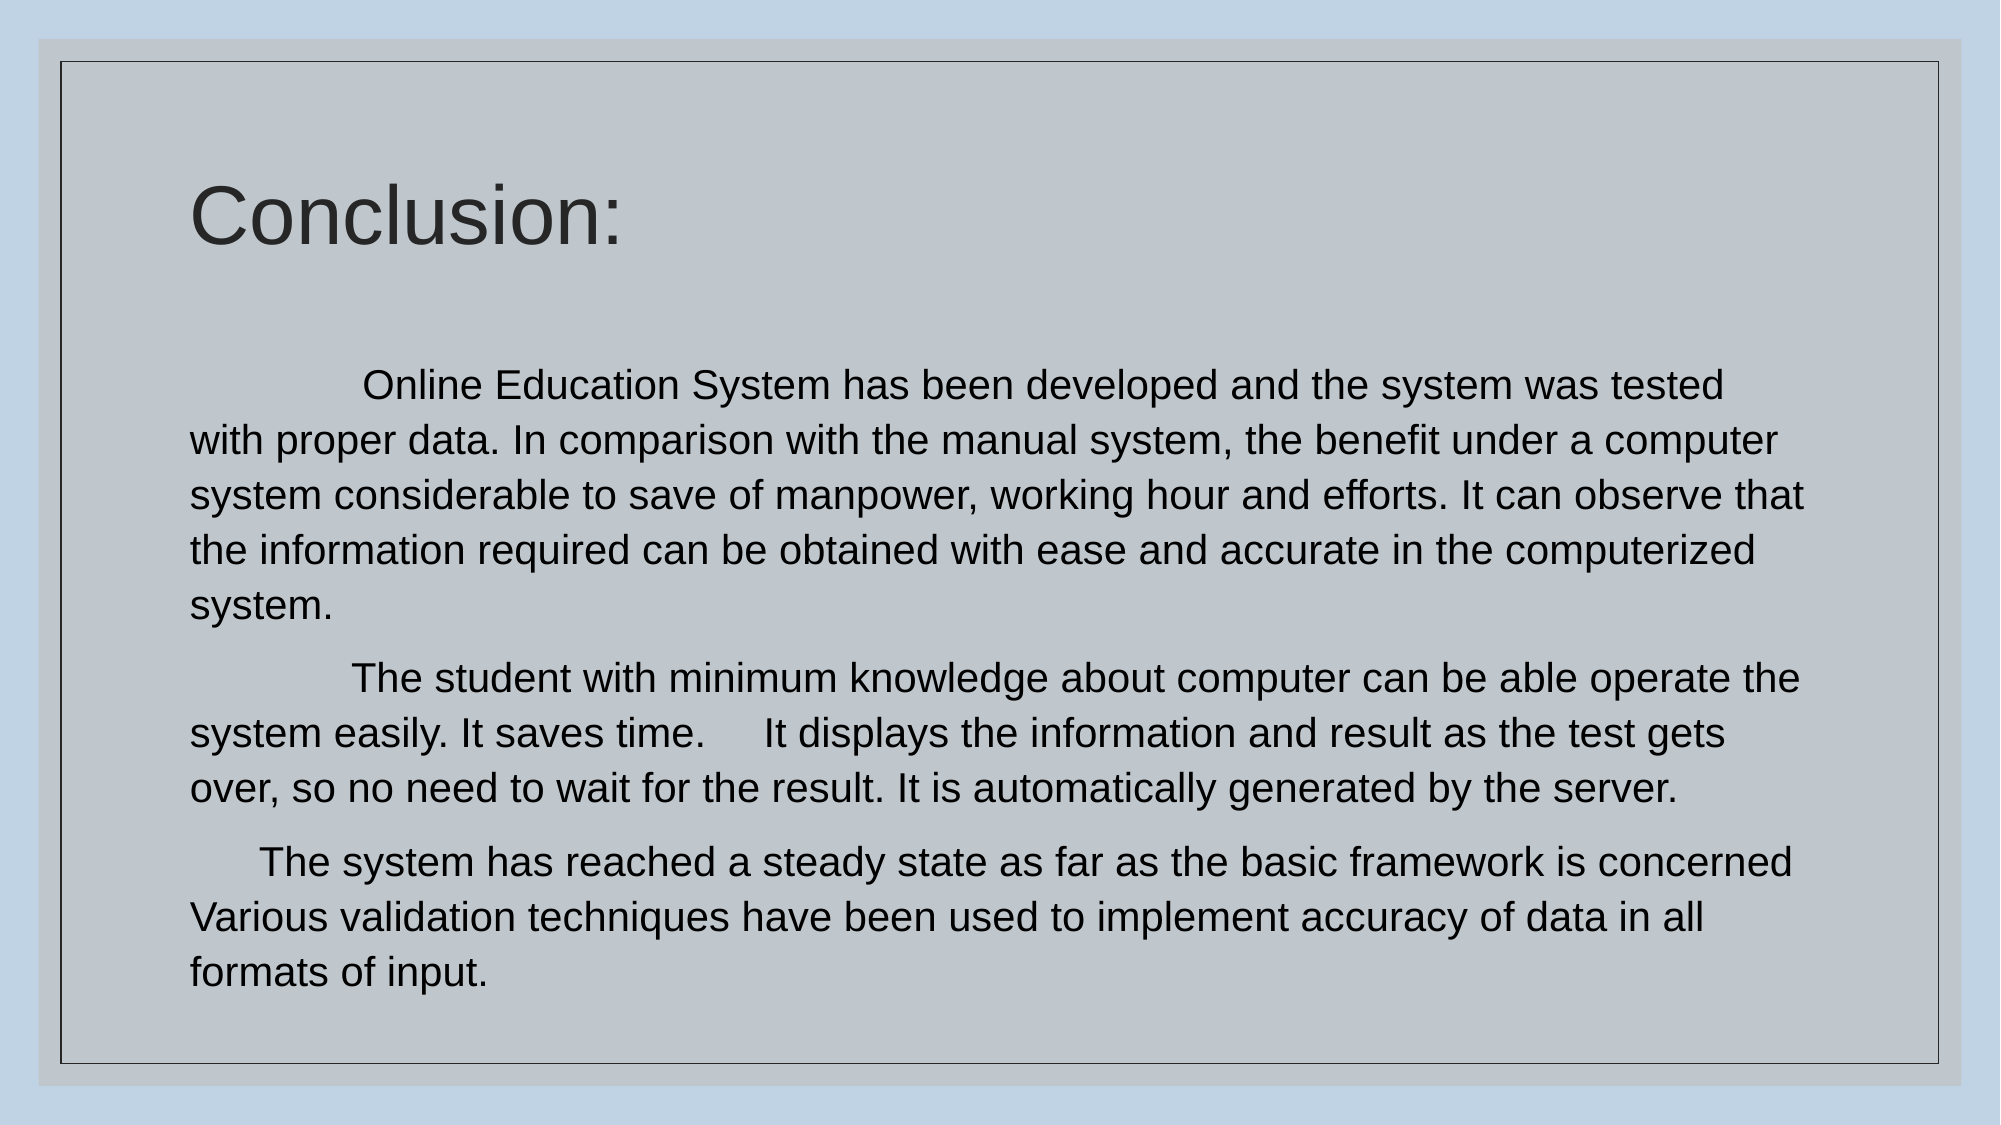

# Conclusion:
               Online Education System has been developed and the system was tested with proper data. In comparison with the manual system, the benefit under a computer system considerable to save of manpower, working hour and efforts. It can observe that the information required can be obtained with ease and accurate in the computerized system.
              The student with minimum knowledge about computer can be able operate the system easily. It saves time.     It displays the information and result as the test gets over, so no need to wait for the result. It is automatically generated by the server.
      The system has reached a steady state as far as the basic framework is concerned Various validation techniques have been used to implement accuracy of data in all formats of input.